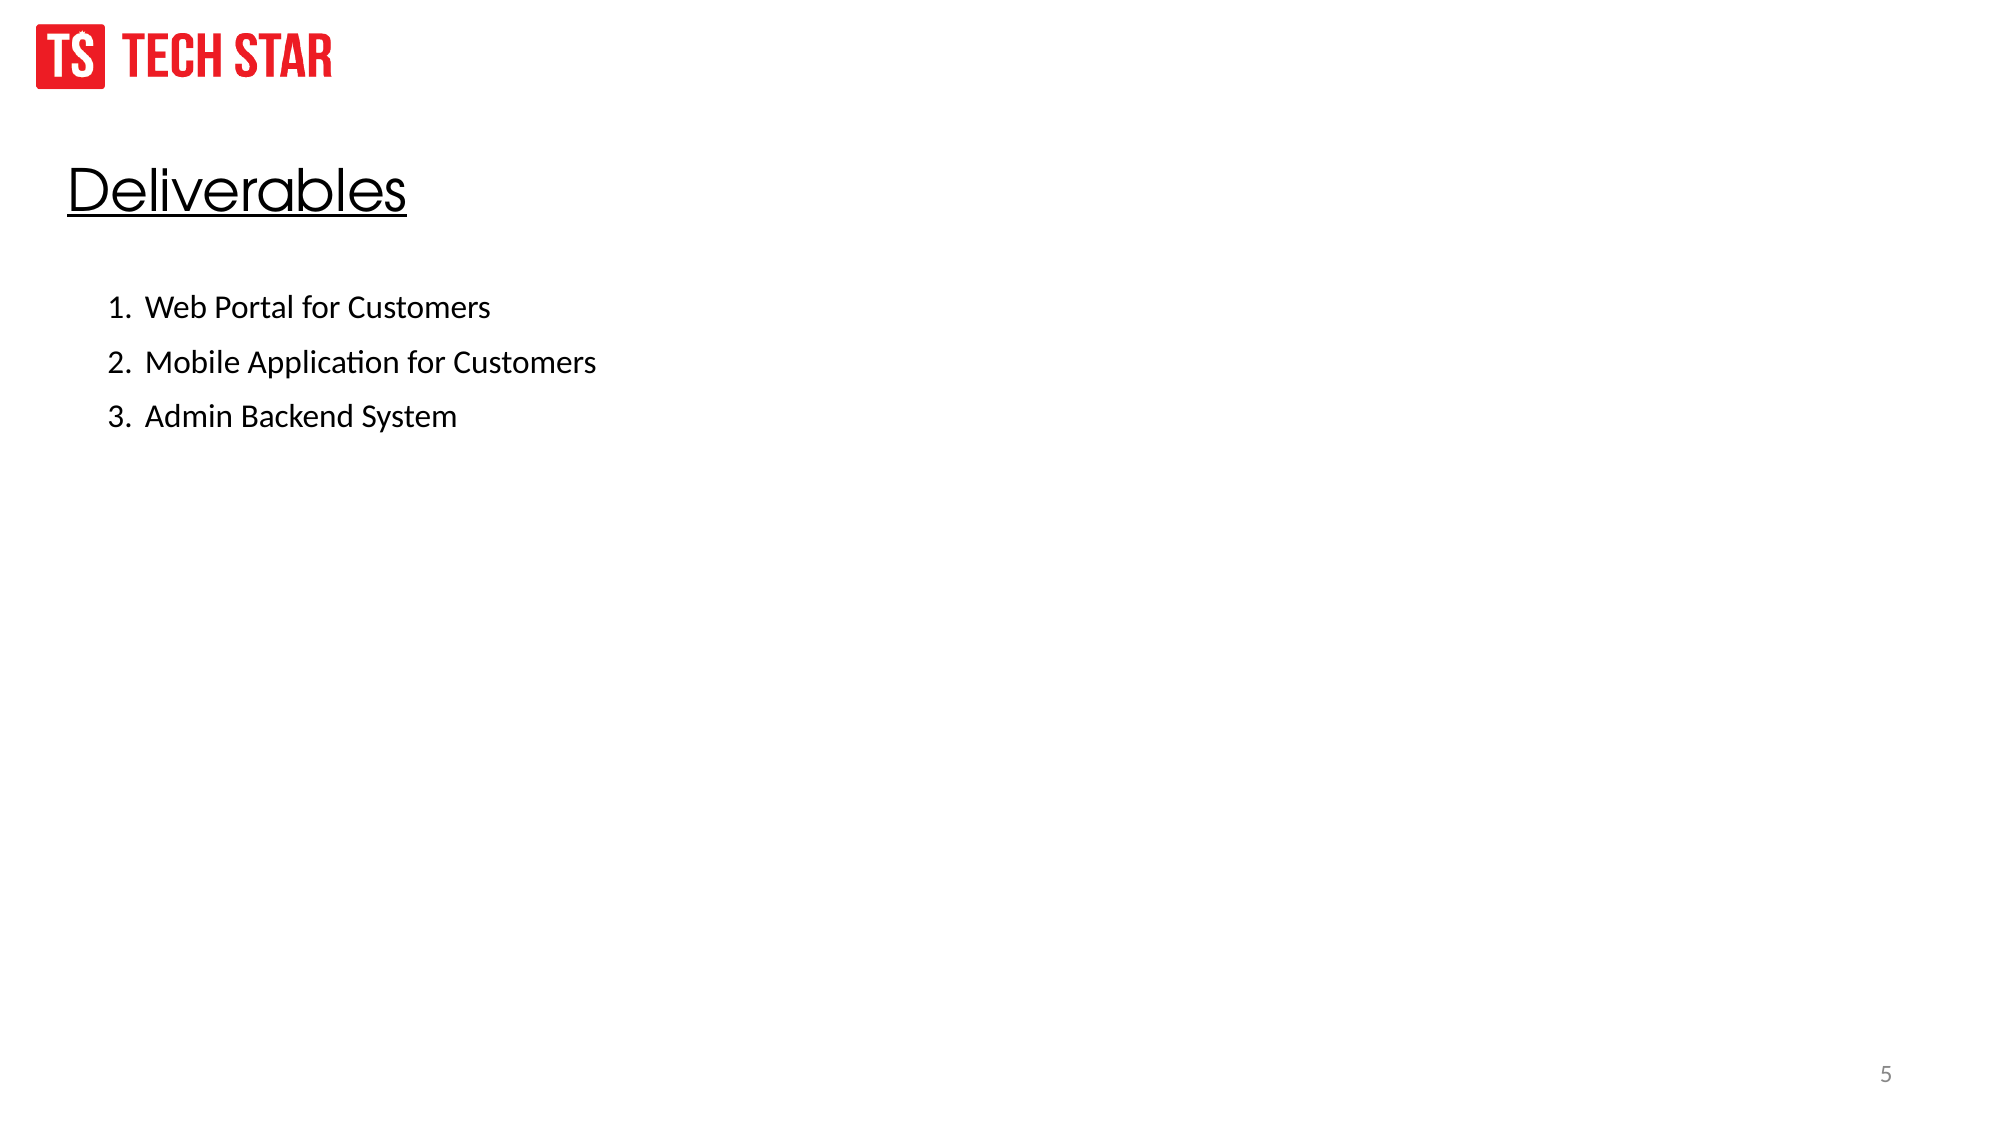

Deliverables
Web Portal for Customers
Mobile Application for Customers
Admin Backend System

5